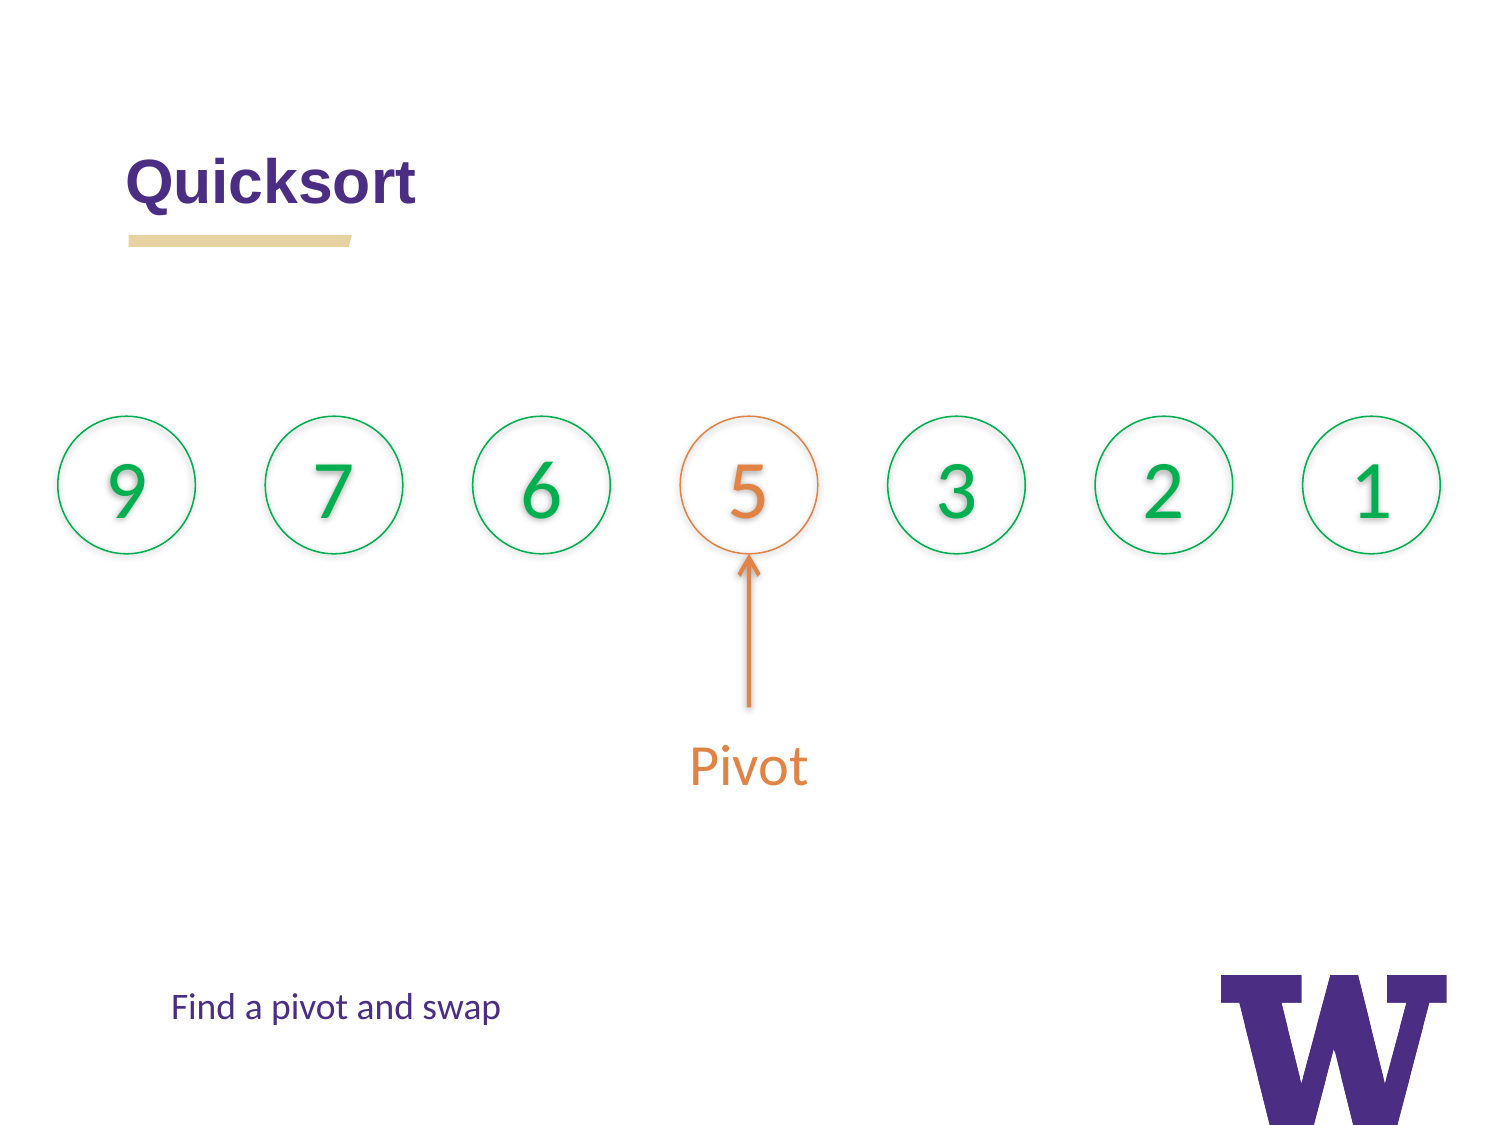

# Quicksort
1
3
2
9
7
6
5
Pivot
Find a pivot and swap